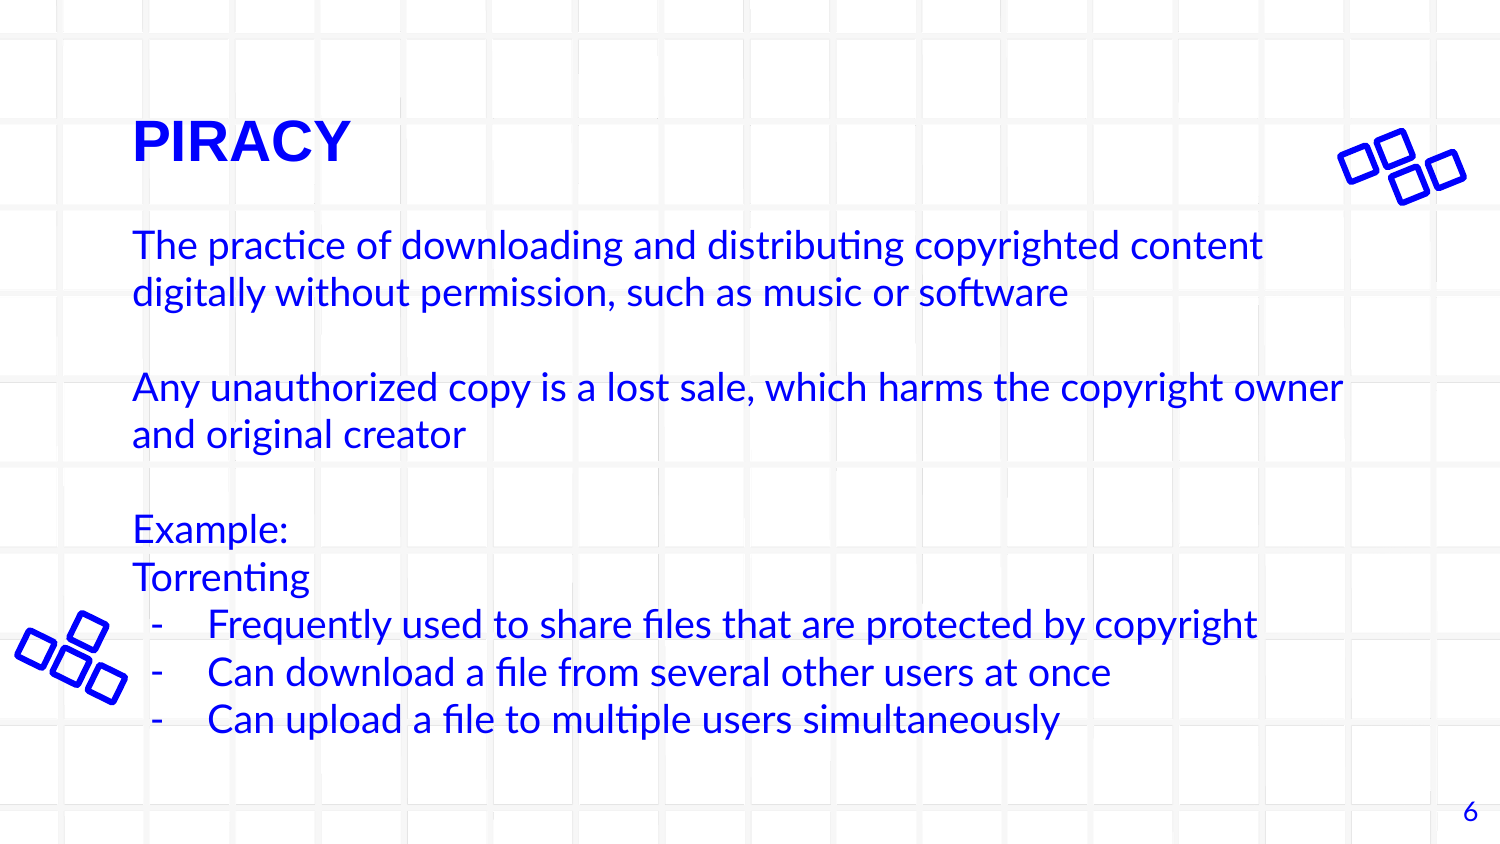

# PIRACY
The practice of downloading and distributing copyrighted content digitally without permission, such as music or software

Any unauthorized copy is a lost sale, which harms the copyright owner and original creator

Example:
Torrenting
Frequently used to share files that are protected by copyright
Can download a file from several other users at once
Can upload a file to multiple users simultaneously

6